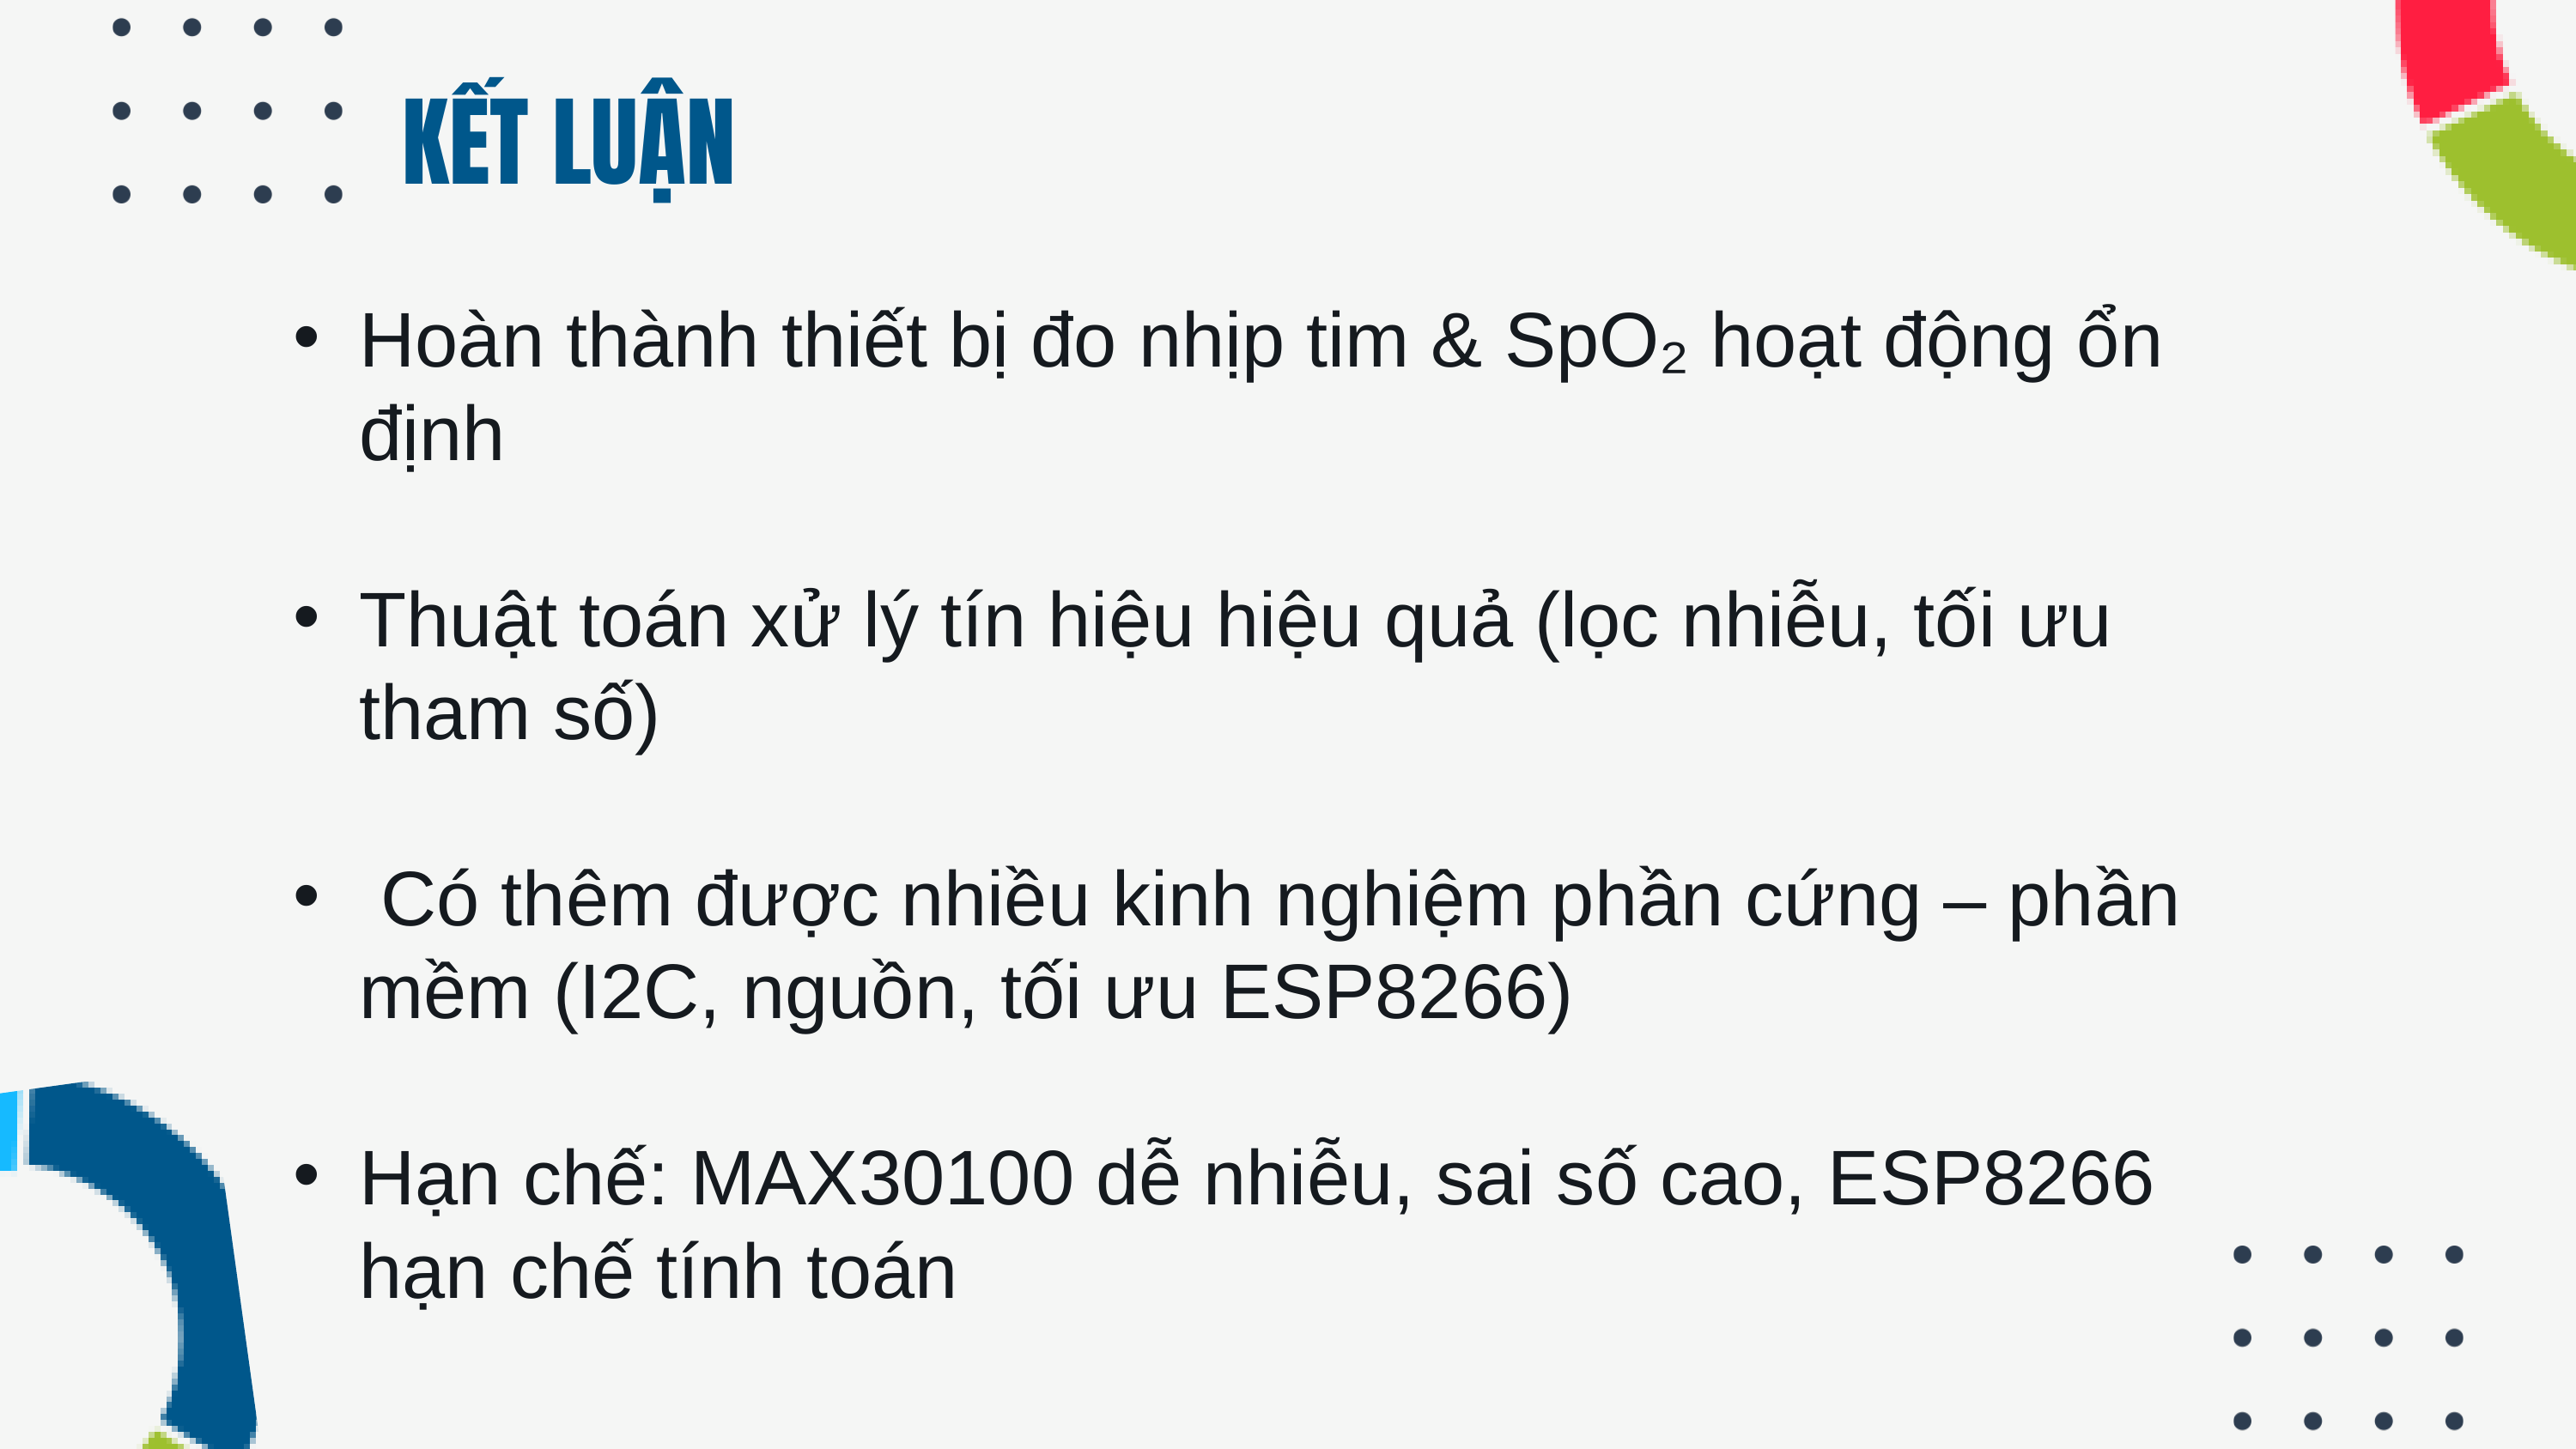

KẾT LUẬN
Hoàn thành thiết bị đo nhịp tim & SpO₂ hoạt động ổn định

Thuật toán xử lý tín hiệu hiệu quả (lọc nhiễu, tối ưu tham số)

 Có thêm được nhiều kinh nghiệm phần cứng – phần mềm (I2C, nguồn, tối ưu ESP8266)

Hạn chế: MAX30100 dễ nhiễu, sai số cao, ESP8266 hạn chế tính toán